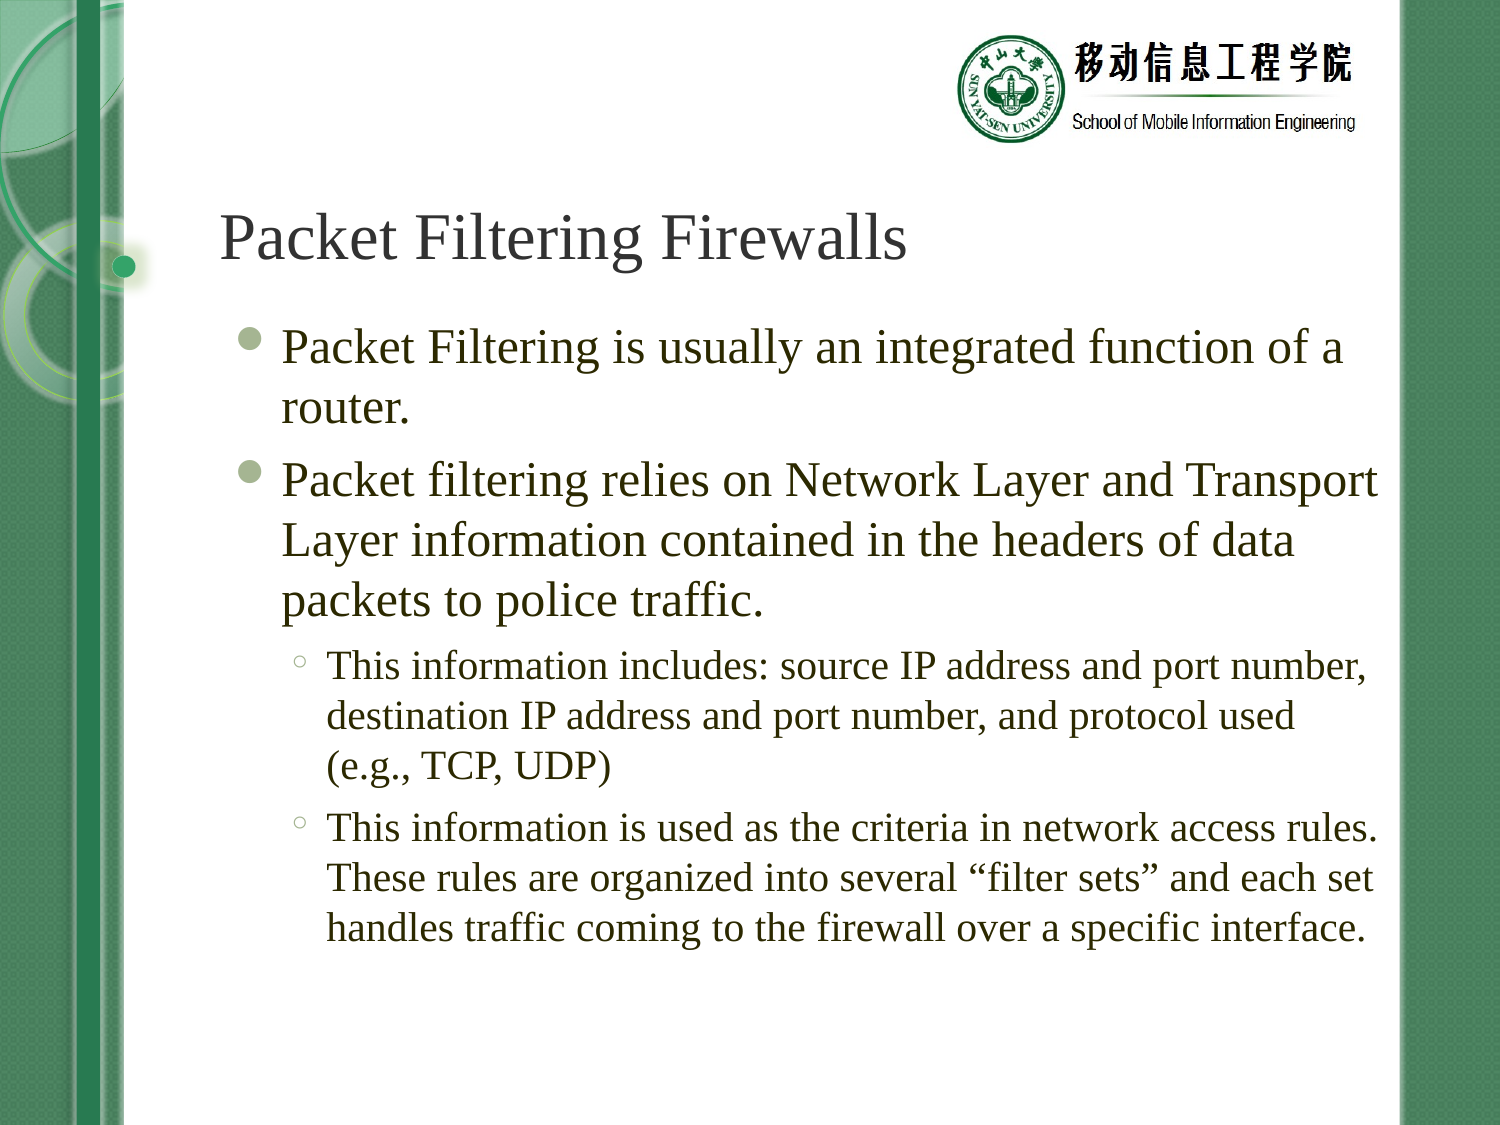

# Packet Filtering Firewalls
Packet Filtering is usually an integrated function of a router.
Packet filtering relies on Network Layer and Transport Layer information contained in the headers of data packets to police traffic.
This information includes: source IP address and port number, destination IP address and port number, and protocol used (e.g., TCP, UDP)
This information is used as the criteria in network access rules. These rules are organized into several “filter sets” and each set handles traffic coming to the firewall over a specific interface.